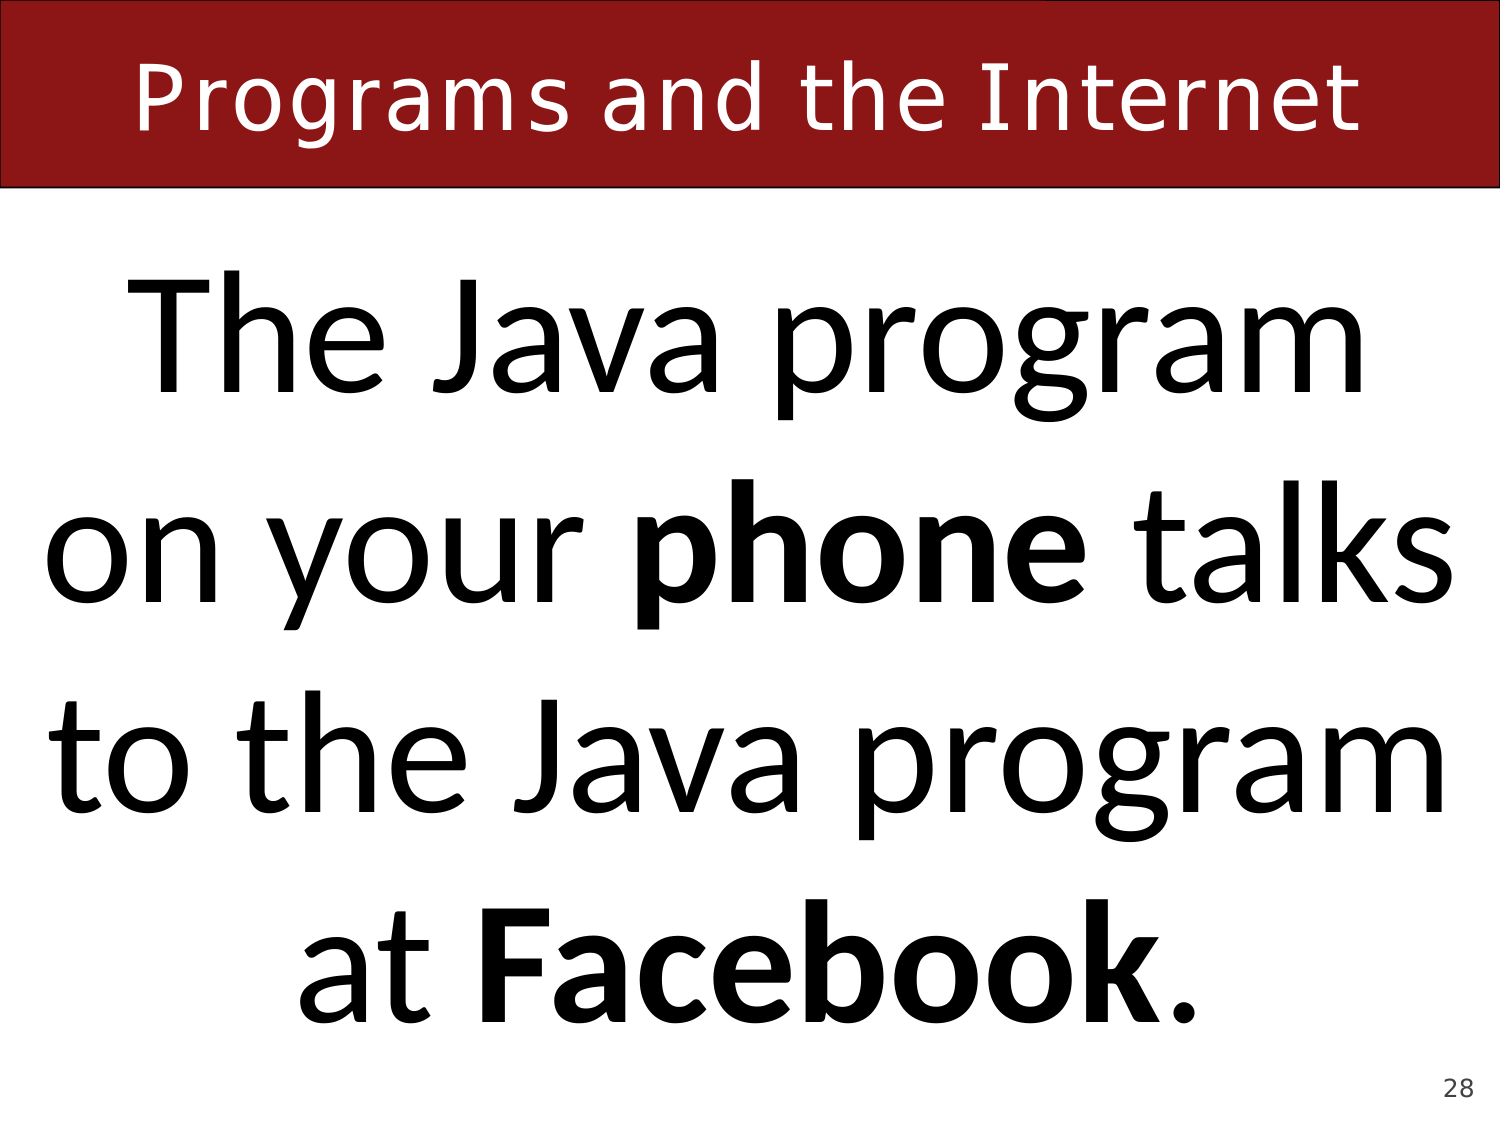

# Programs and the Internet
The Java program on your phone talks to the Java program at Facebook.